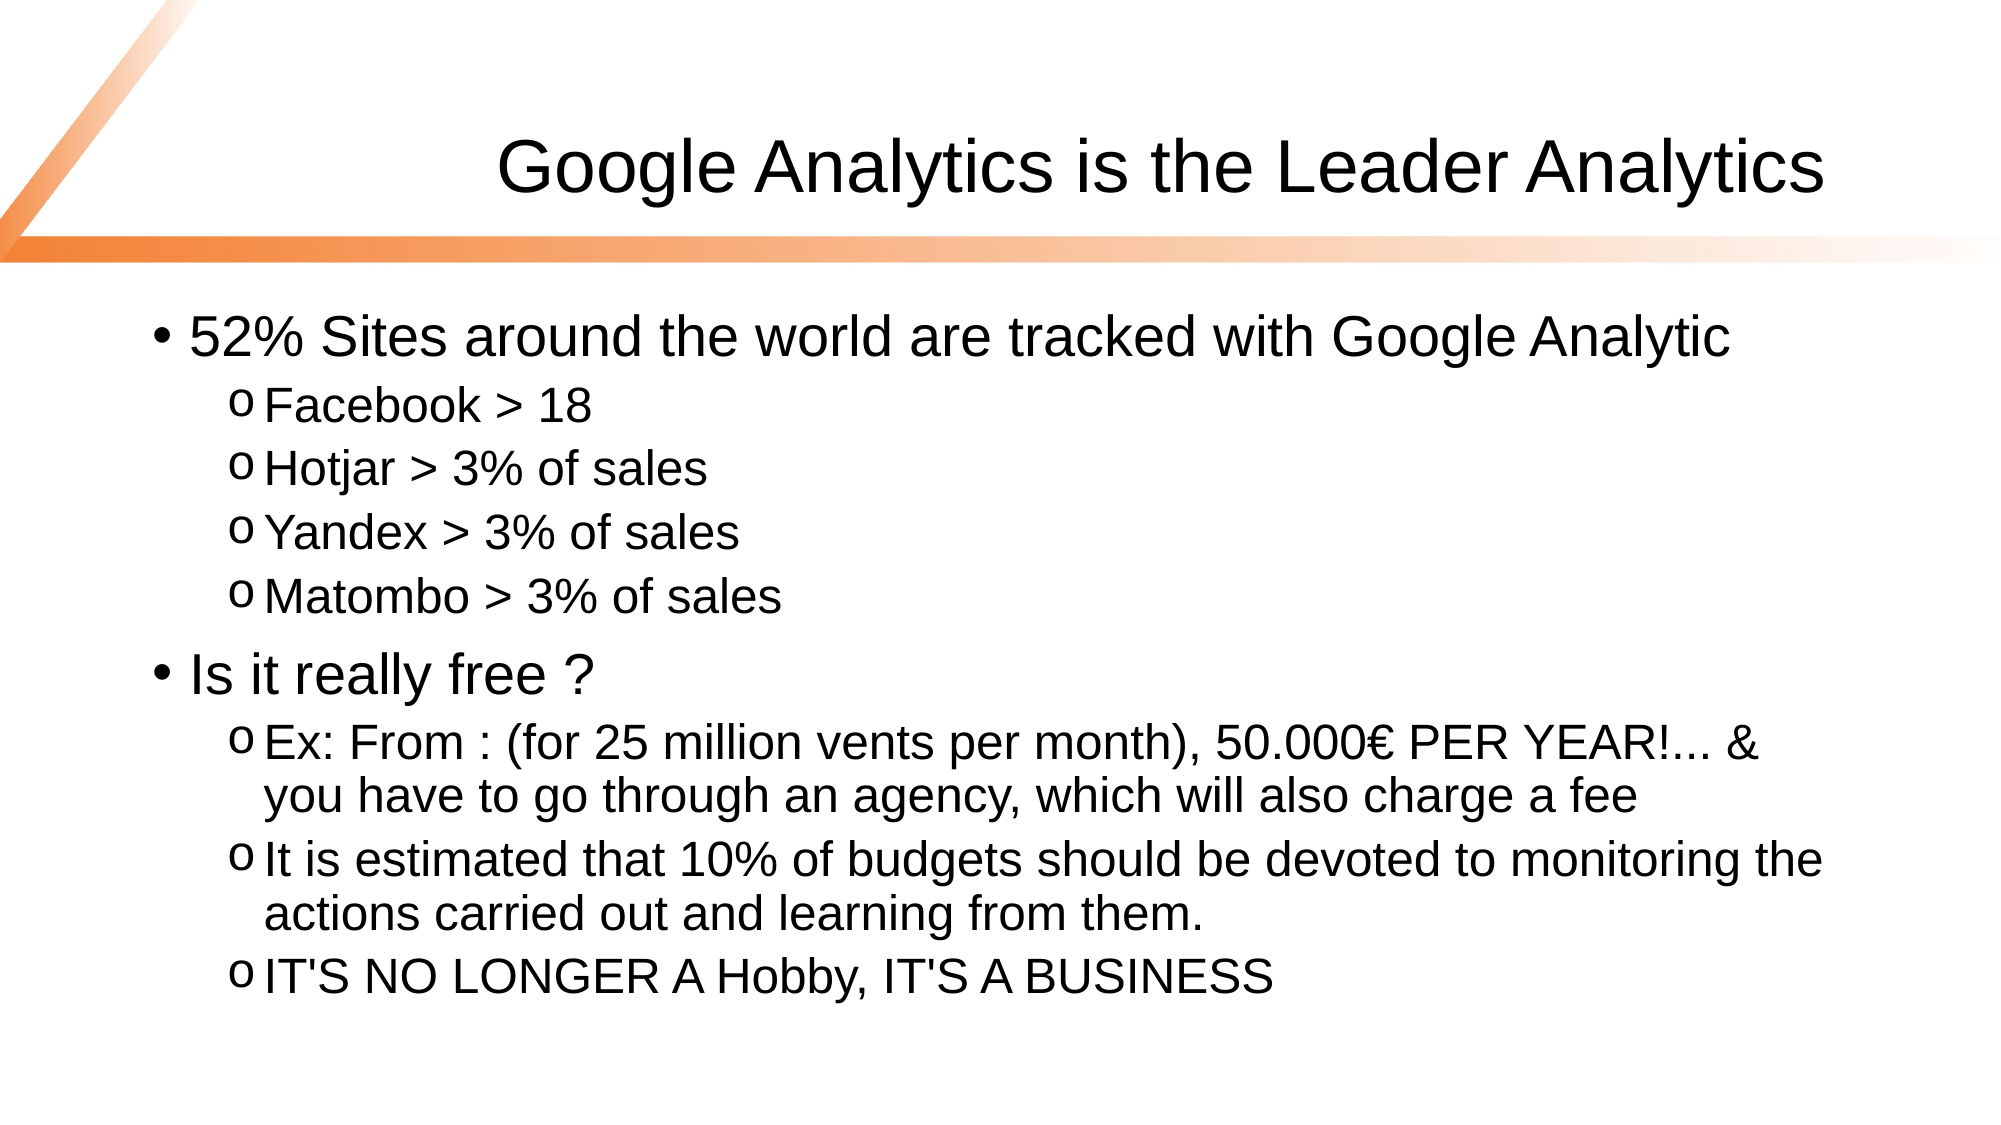

# Google Analytics is the Leader Analytics
52% Sites around the world are tracked with Google Analytic
Facebook > 18
Hotjar > 3% of sales
Yandex > 3% of sales
Matombo > 3% of sales
Is it really free ?
Ex: From : (for 25 million vents per month), 50.000€ PER YEAR!... & you have to go through an agency, which will also charge a fee
It is estimated that 10% of budgets should be devoted to monitoring the actions carried out and learning from them.
IT'S NO LONGER A Hobby, IT'S A BUSINESS